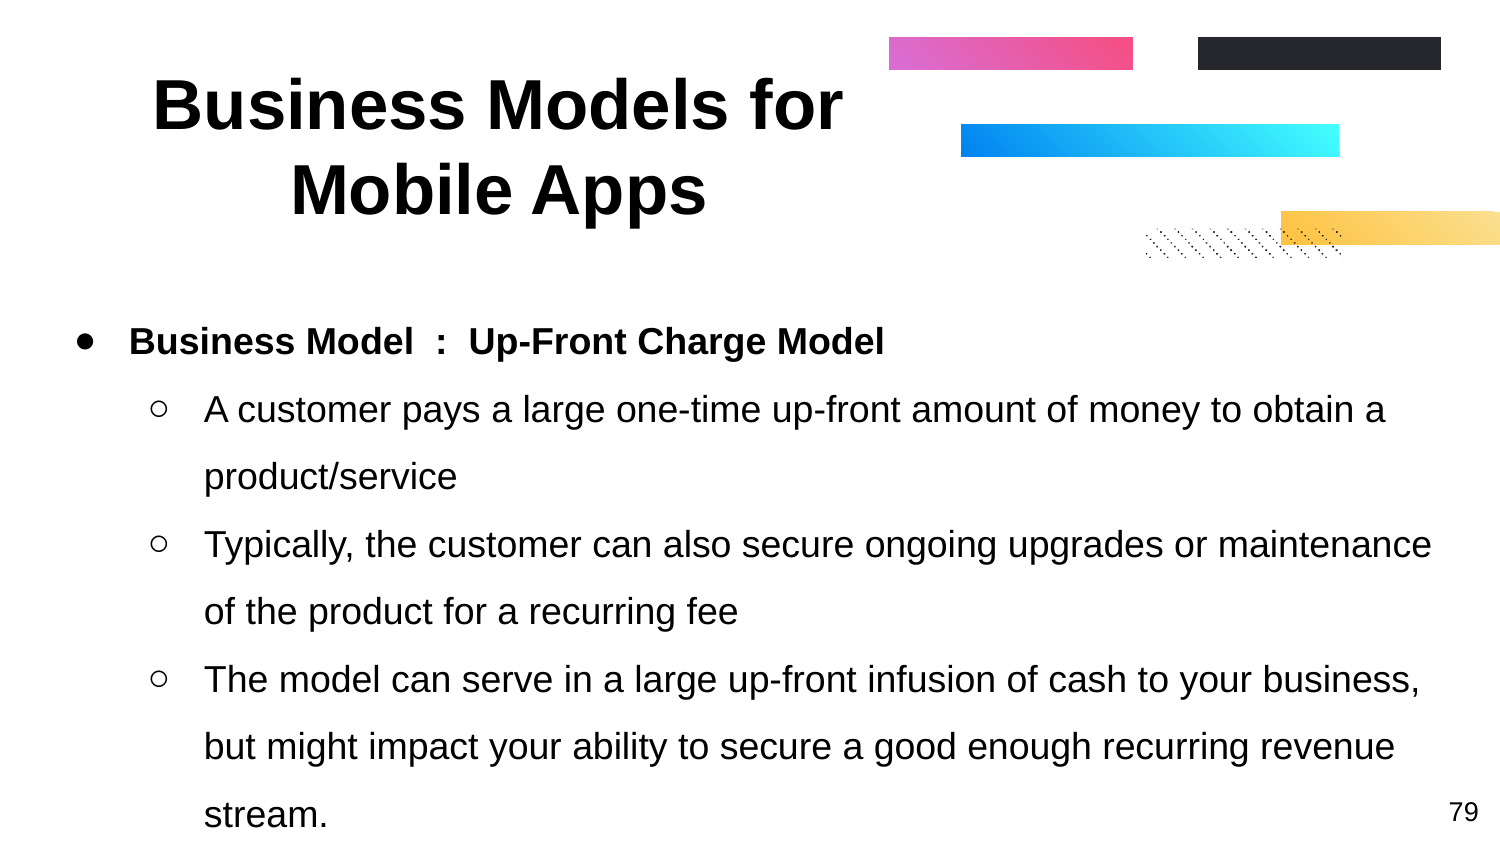

# Business Models for Mobile Apps
Business Model  :  Up-Front Charge Model
A customer pays a large one-time up-front amount of money to obtain a product/service
Typically, the customer can also secure ongoing upgrades or maintenance of the product for a recurring fee
The model can serve in a large up-front infusion of cash to your business, but might impact your ability to secure a good enough recurring revenue stream.

79